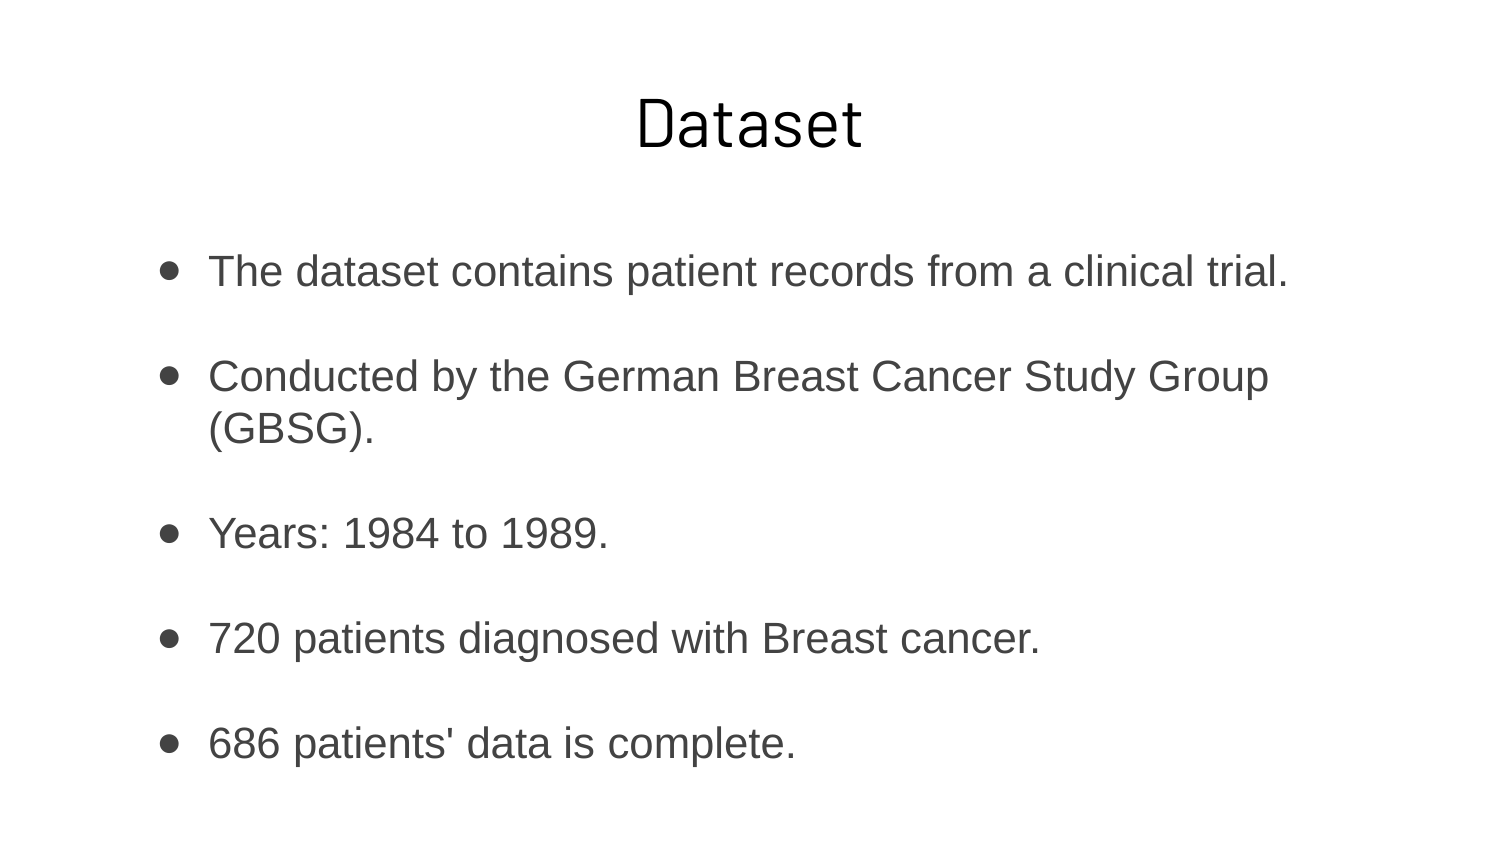

# Dataset
The dataset contains patient records from a clinical trial.

Conducted by the German Breast Cancer Study Group (GBSG).

Years: 1984 to 1989.

720 patients diagnosed with Breast cancer.

686 patients' data is complete.